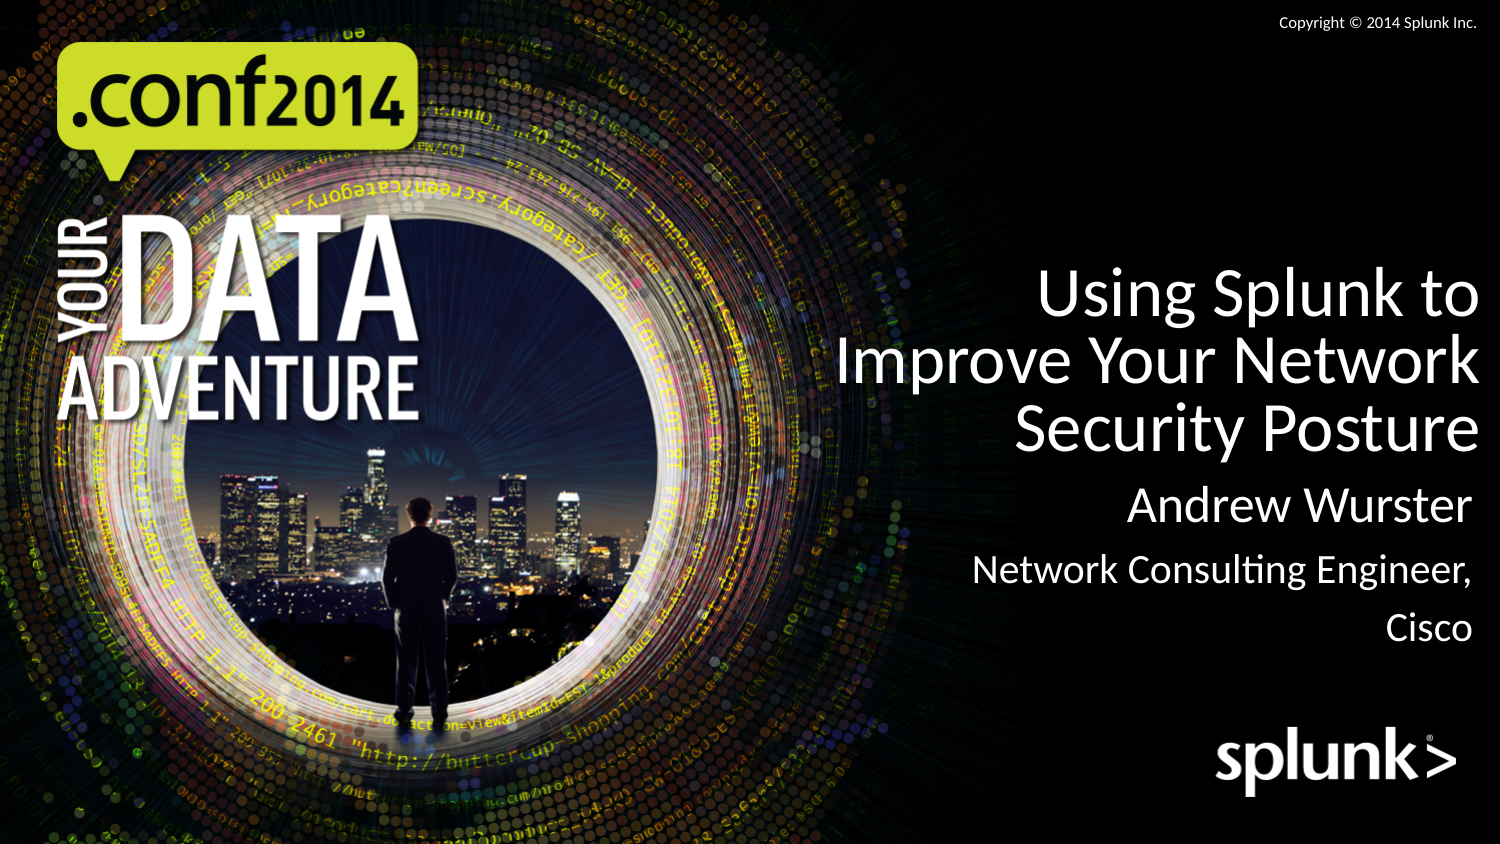

# Using Splunk to Improve Your Network Security Posture
Andrew Wurster
Network Consulting Engineer,
Cisco